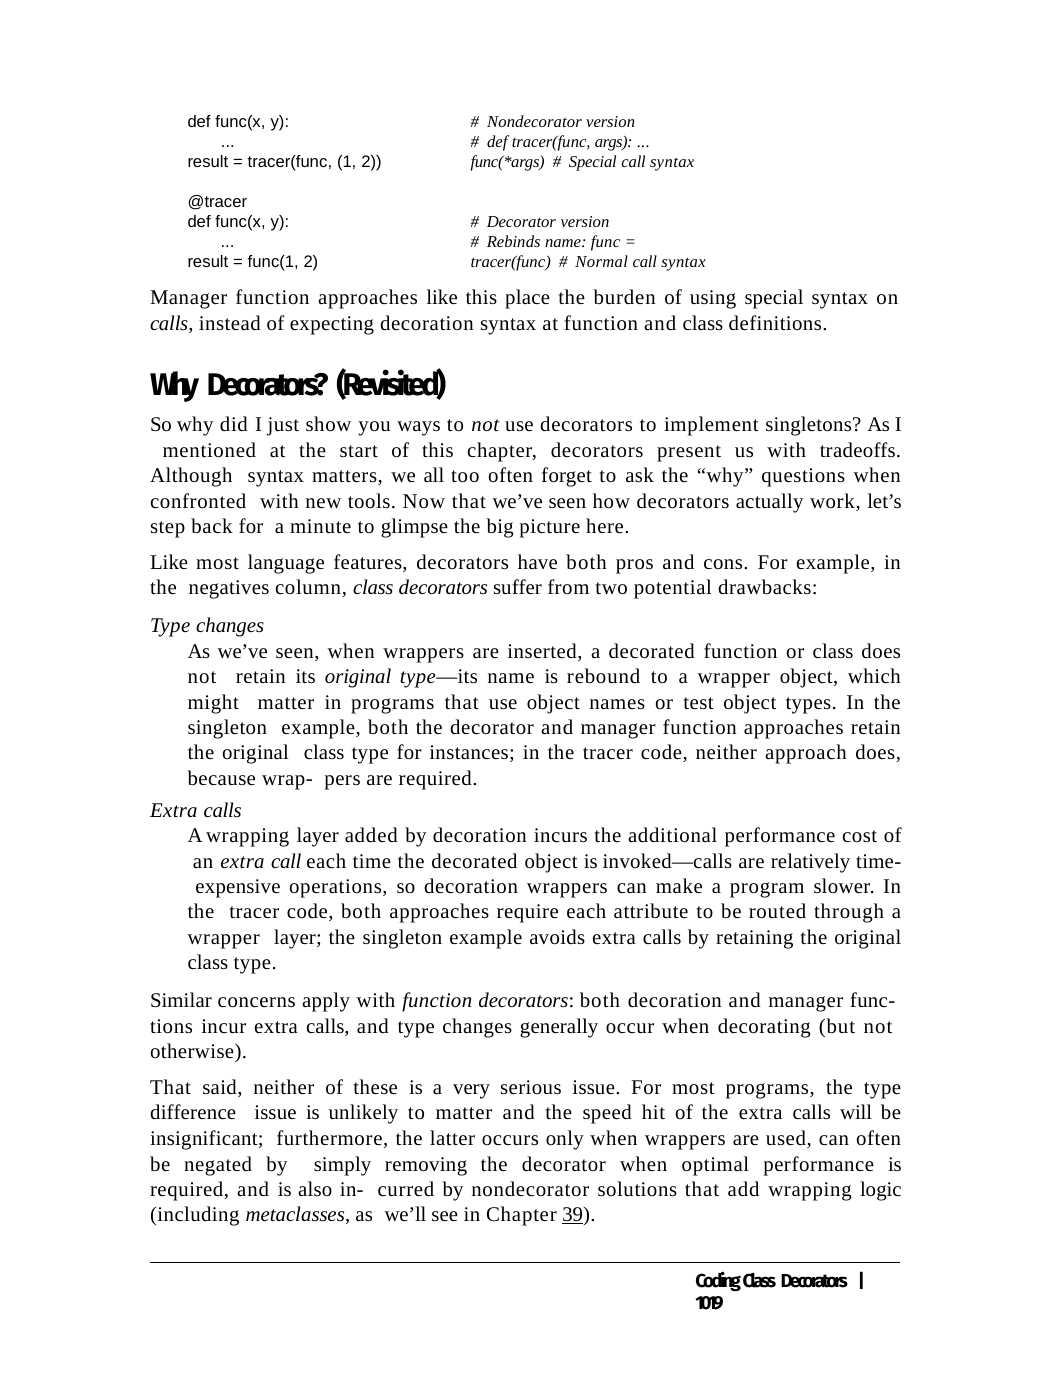

def func(x, y):
...
result = tracer(func, (1, 2))
# Nondecorator version
# def tracer(func, args): ... func(*args)  # Special call syntax
@tracer
def func(x, y):
...
result = func(1, 2)
# Decorator version
# Rebinds name: func = tracer(func)  # Normal call syntax
Manager function approaches like this place the burden of using special syntax on
calls, instead of expecting decoration syntax at function and class definitions.

Why Decorators? (Revisited)
So why did I just show you ways to not use decorators to implement singletons? As I  mentioned at the start of this chapter, decorators present us with tradeoffs. Although  syntax matters, we all too often forget to ask the “why” questions when confronted  with new tools. Now that we’ve seen how decorators actually work, let’s step back for  a minute to glimpse the big picture here.
Like most language features, decorators have both pros and cons. For example, in the  negatives column, class decorators suffer from two potential drawbacks:
Type changes
As we’ve seen, when wrappers are inserted, a decorated function or class does not  retain its original type—its name is rebound to a wrapper object, which might  matter in programs that use object names or test object types. In the singleton  example, both the decorator and manager function approaches retain the original  class type for instances; in the tracer code, neither approach does, because wrap-  pers are required.
Extra calls
A wrapping layer added by decoration incurs the additional performance cost of  an extra call each time the decorated object is invoked—calls are relatively time-  expensive operations, so decoration wrappers can make a program slower. In the  tracer code, both approaches require each attribute to be routed through a wrapper  layer; the singleton example avoids extra calls by retaining the original class type.
Similar concerns apply with function decorators: both decoration and manager func-  tions incur extra calls, and type changes generally occur when decorating (but not  otherwise).
That said, neither of these is a very serious issue. For most programs, the type difference  issue is unlikely to matter and the speed hit of the extra calls will be insignificant;  furthermore, the latter occurs only when wrappers are used, can often be negated by  simply removing the decorator when optimal performance is required, and is also in-  curred by nondecorator solutions that add wrapping logic (including metaclasses, as  we’ll see in Chapter 39).

Coding Class Decorators  |  1019